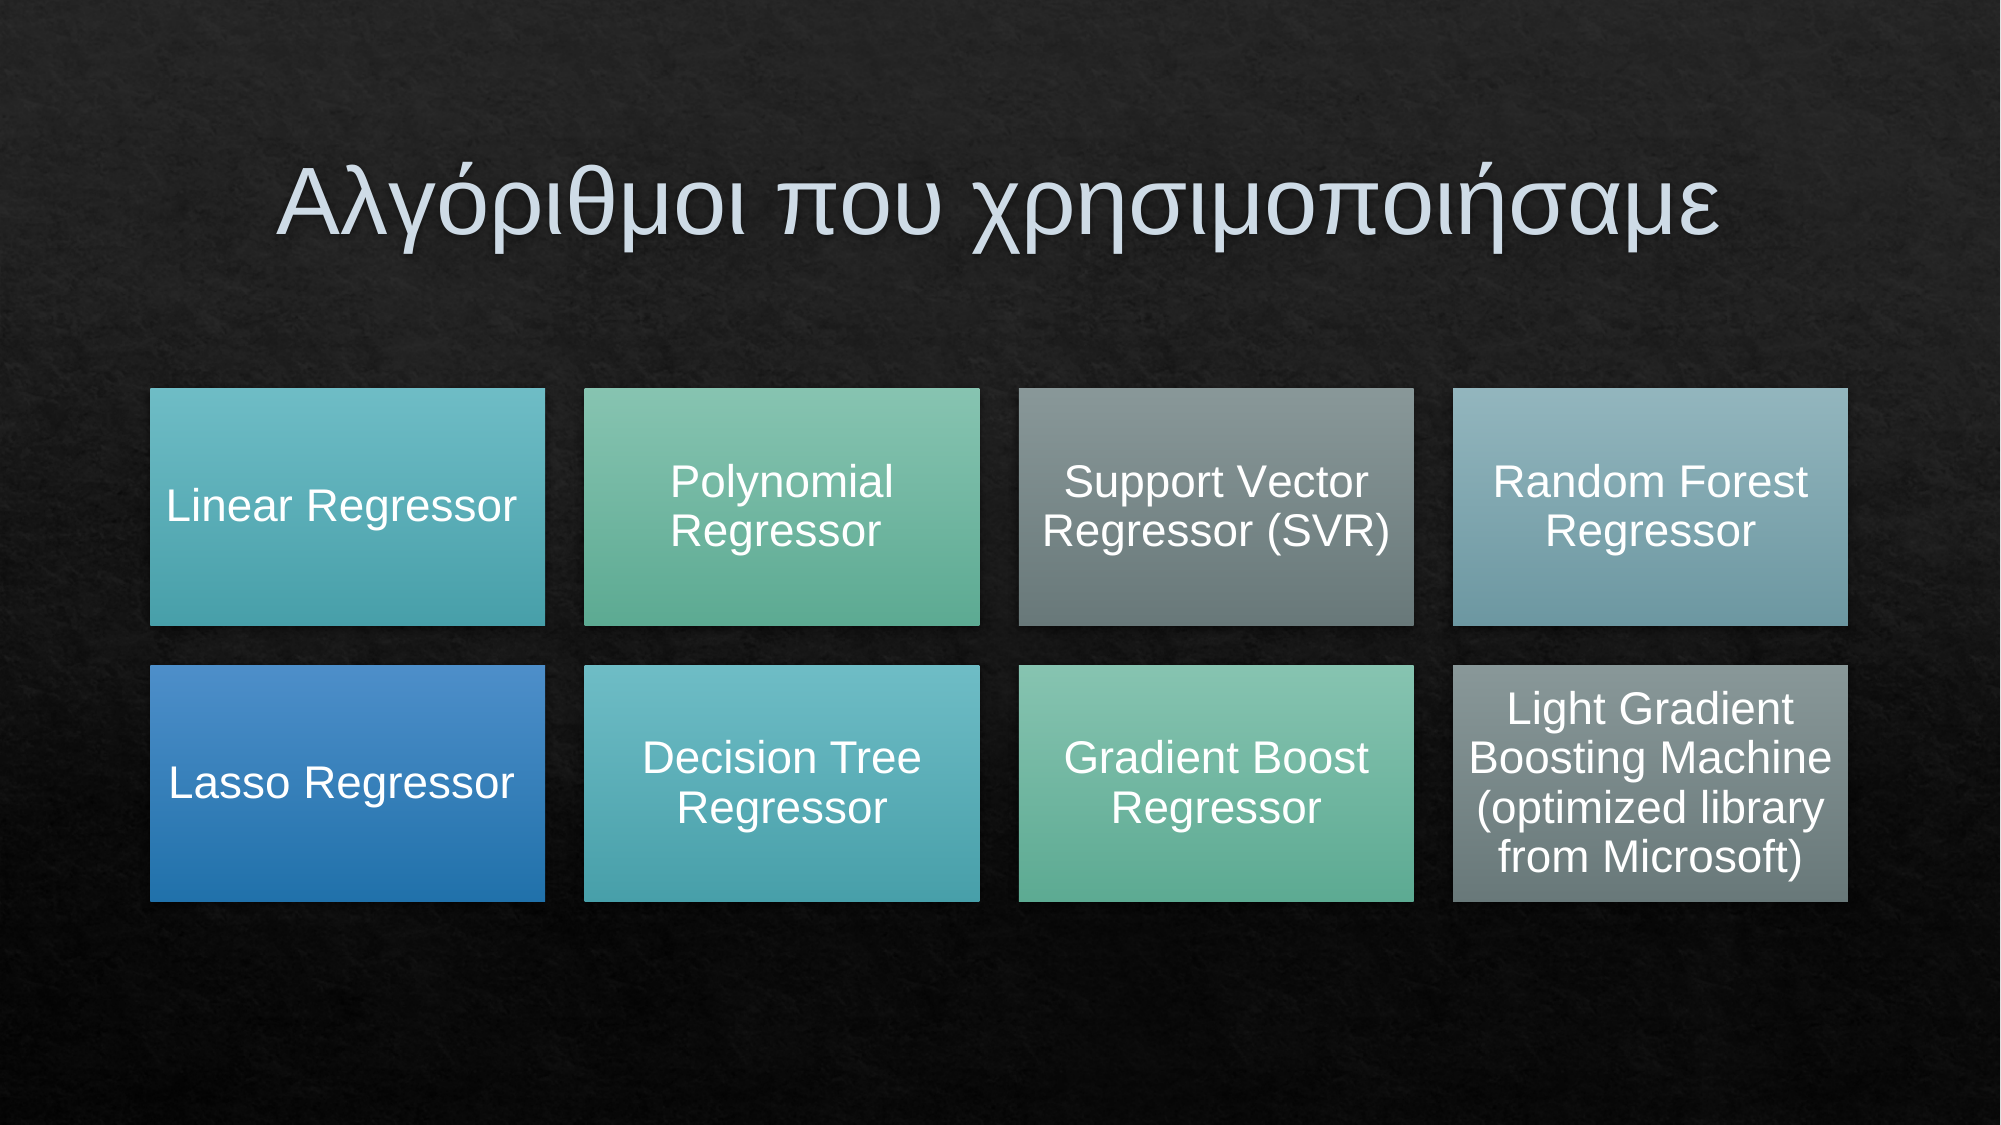

# Αλγόριθμοι που χρησιμοποιήσαμε
Linear Regressor
Polynomial Regressor
Support Vector Regressor (SVR)
Random Forest Regressor
Lasso Regressor
Decision Tree Regressor
Gradient Boost Regressor
Light Gradient Boosting Machine (optimized library from Microsoft)